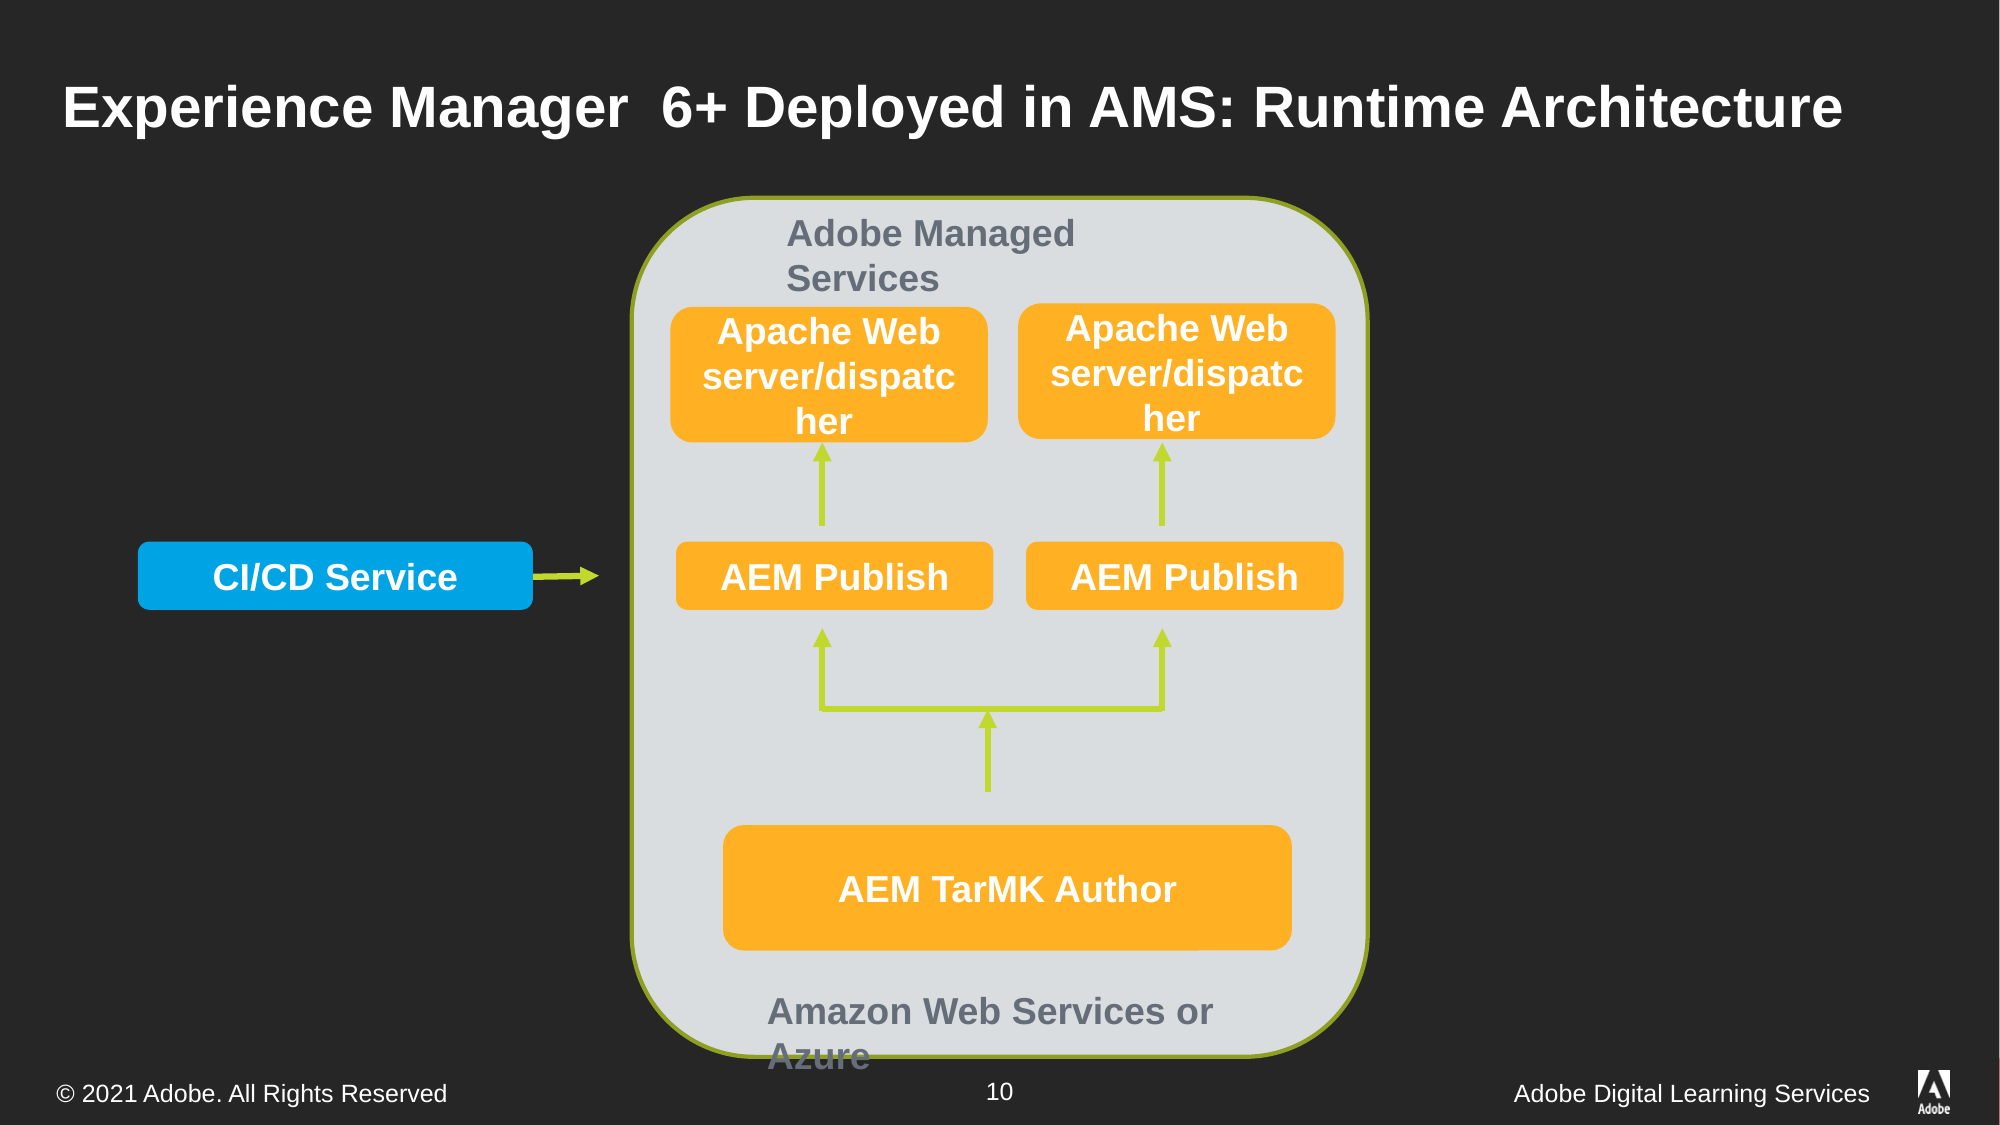

# Experience Manager  6+ Deployed in AMS: Runtime Architecture

Adobe Managed Services
Apache Web server/dispatcher
AEM Publish
Apache Web server/dispatcher
AEM Publish
CI/CD Service
AEM TarMK Author

Amazon Web Services or Azure